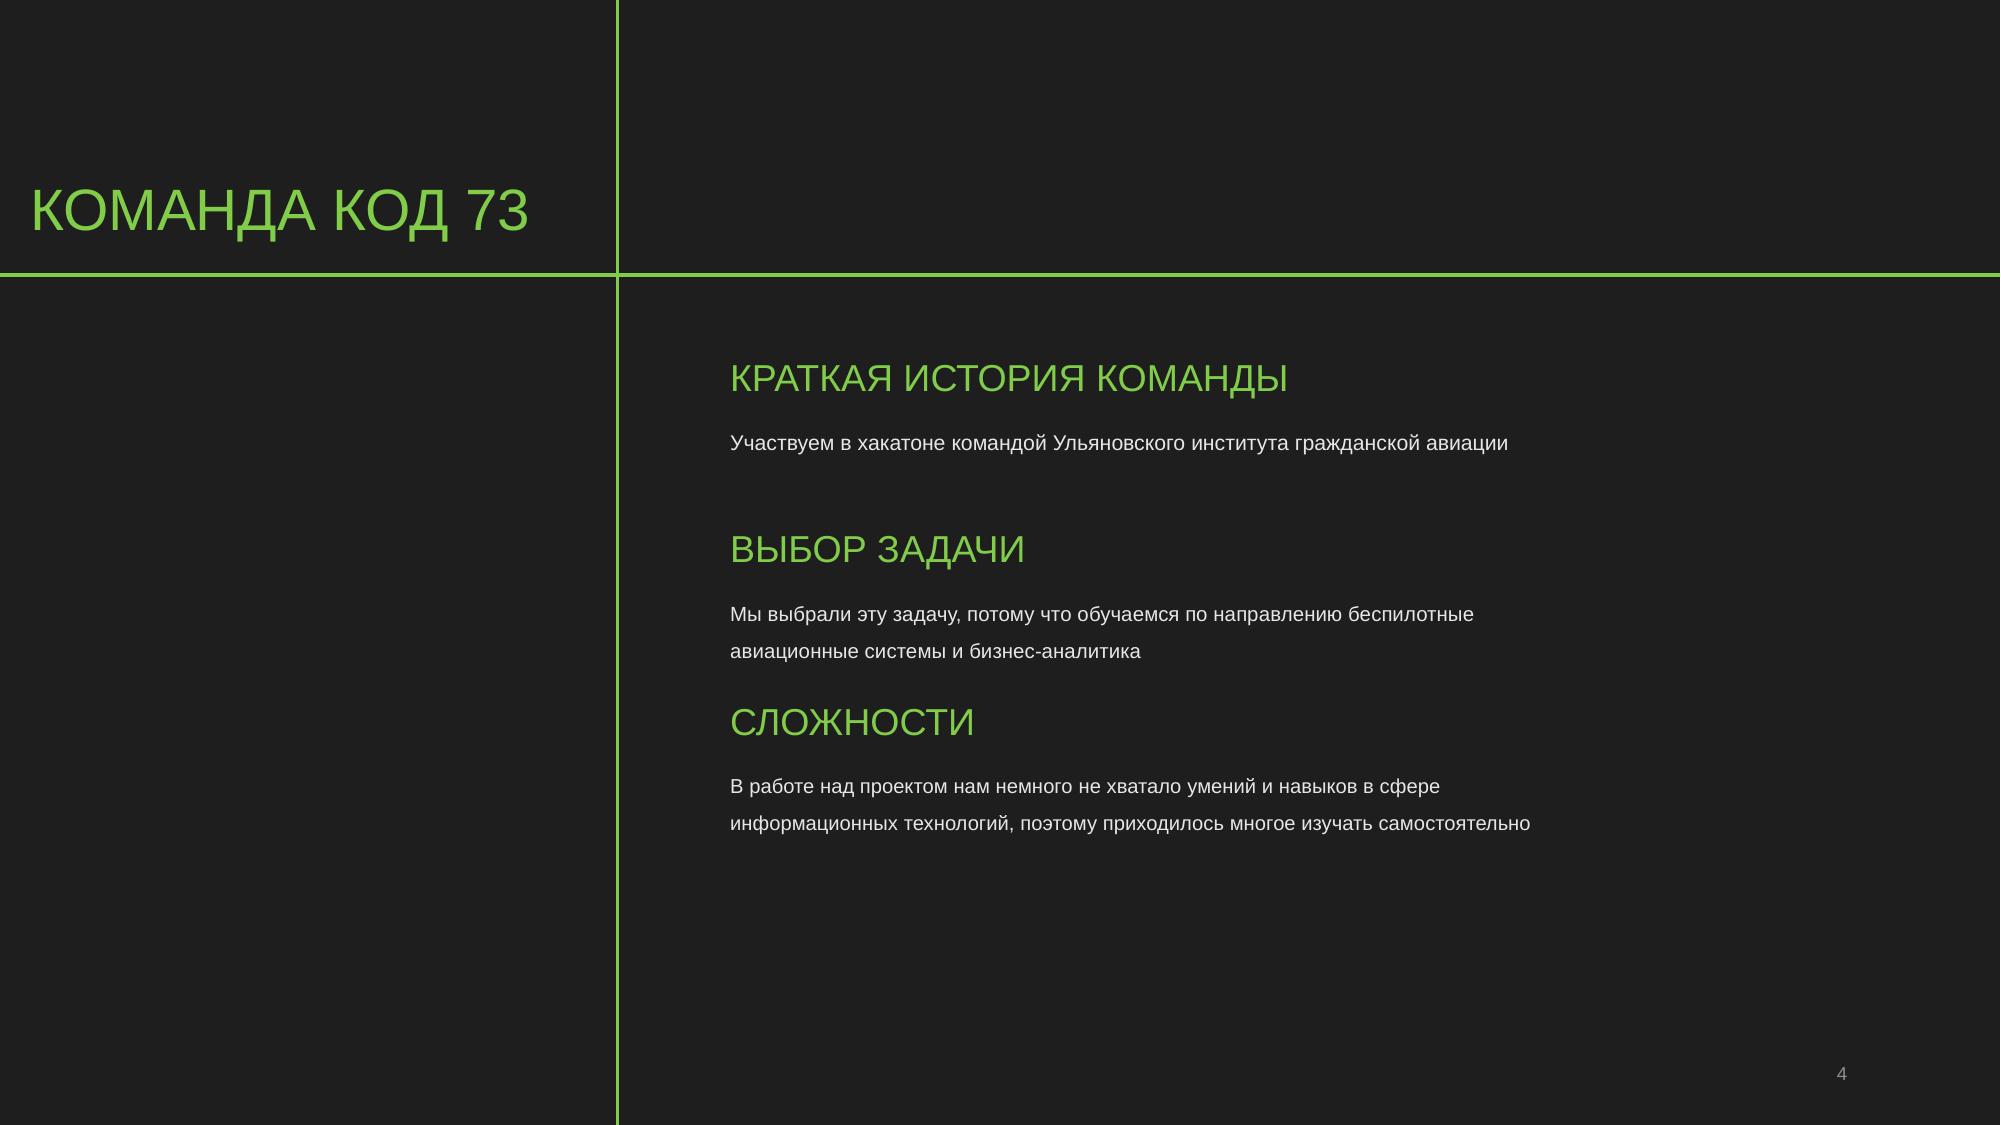

# Команда код 73
Краткая история команды
Участвуем в хакатоне командой Ульяновского института гражданской авиации

Выбор задачи
Мы выбрали эту задачу, потому что обучаемся по направлению беспилотные авиационные системы и бизнес-аналитика

Сложности
В работе над проектом нам немного не хватало умений и навыков в сфере информационных технологий, поэтому приходилось многое изучать самостоятельно

4